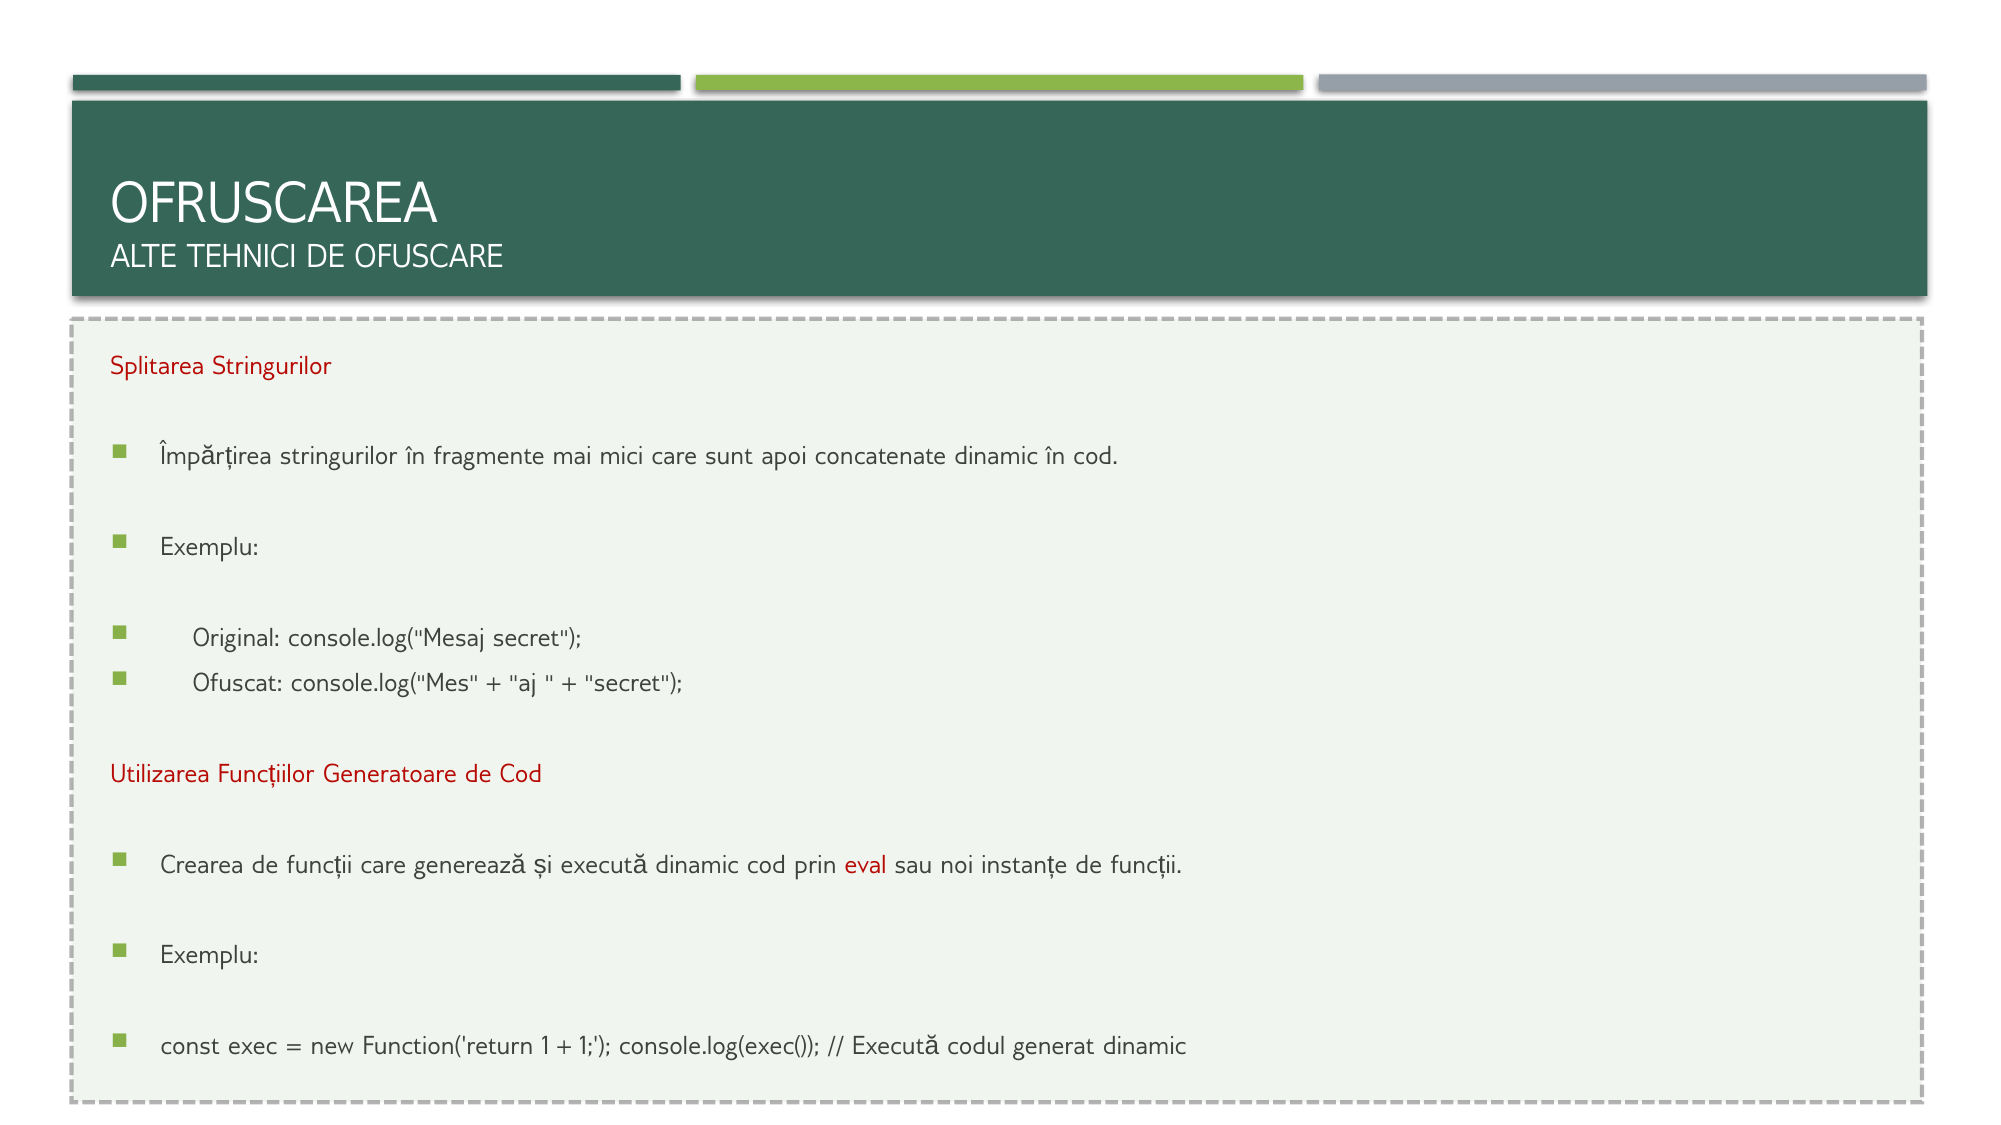

# Ofruscarea alte tehnici de ofuscare

Splitarea Stringurilor

Împărțirea stringurilor în fragmente mai mici care sunt apoi concatenate dinamic în cod.

Exemplu:

    Original: console.log("Mesaj secret");
    Ofuscat: console.log("Mes" + "aj " + "secret");

Utilizarea Funcțiilor Generatoare de Cod

Crearea de funcții care generează și execută dinamic cod prin eval sau noi instanțe de funcții.

Exemplu:

const exec = new Function('return 1 + 1;'); console.log(exec()); // Execută codul generat dinamic